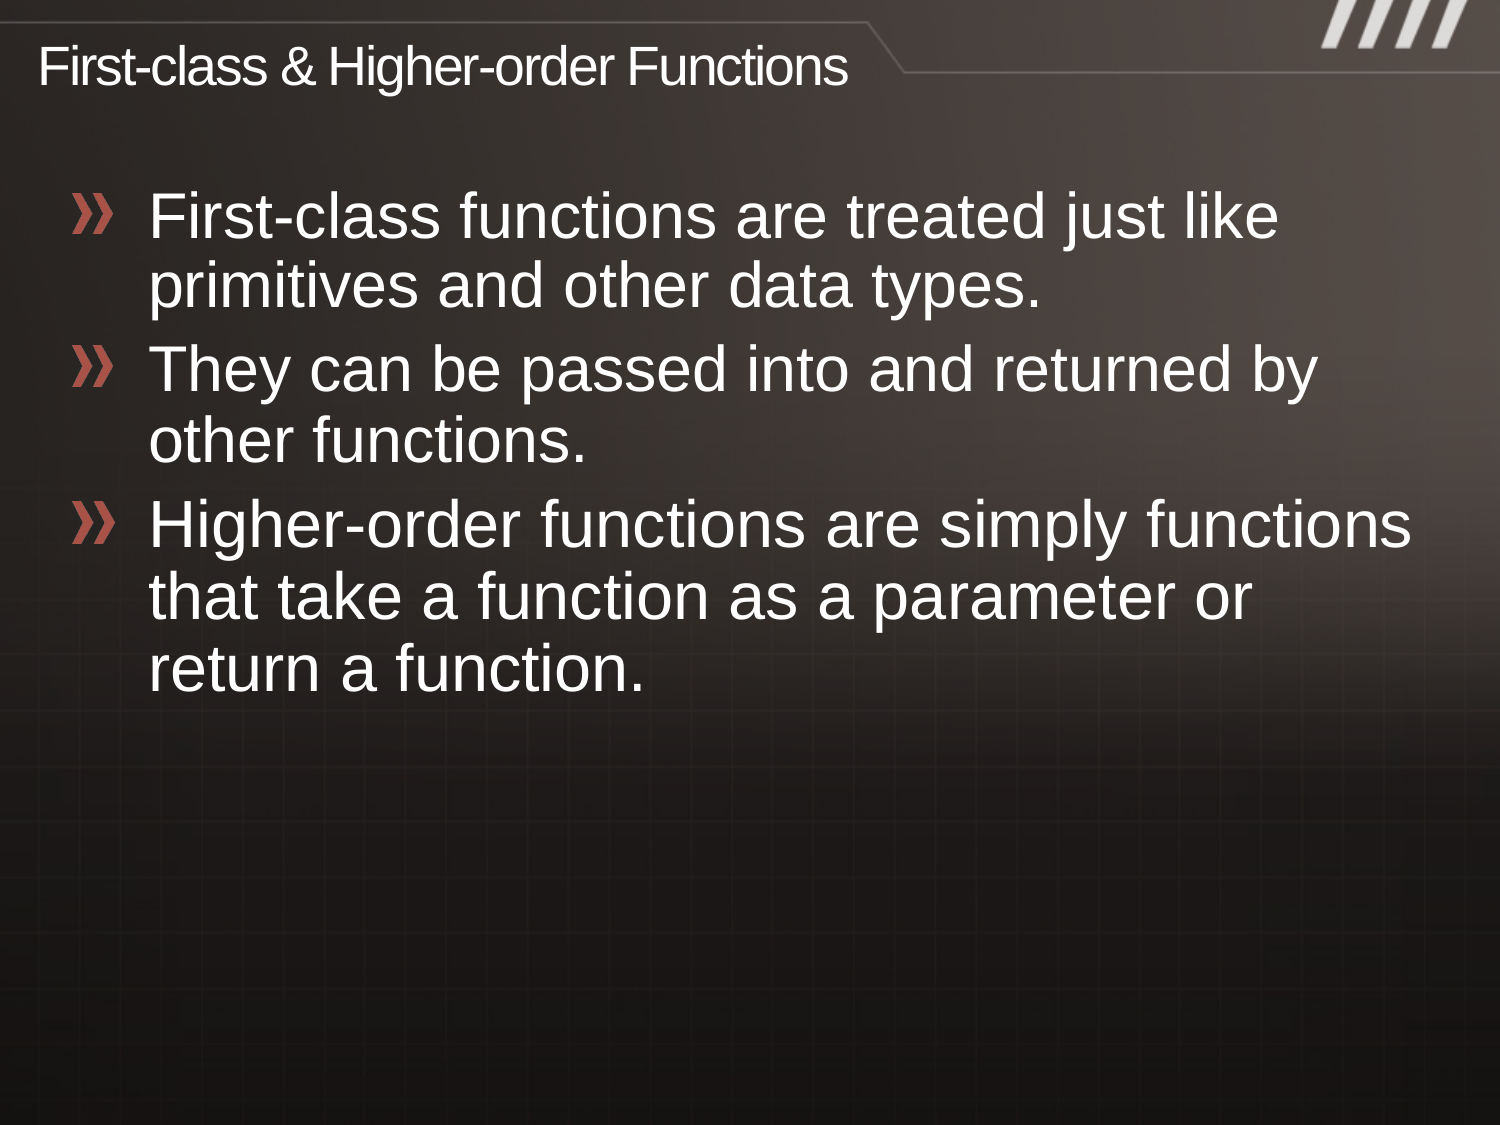

# First-class & Higher-order Functions
First-class functions are treated just like primitives and other data types.
They can be passed into and returned by other functions.
Higher-order functions are simply functions that take a function as a parameter or return a function.